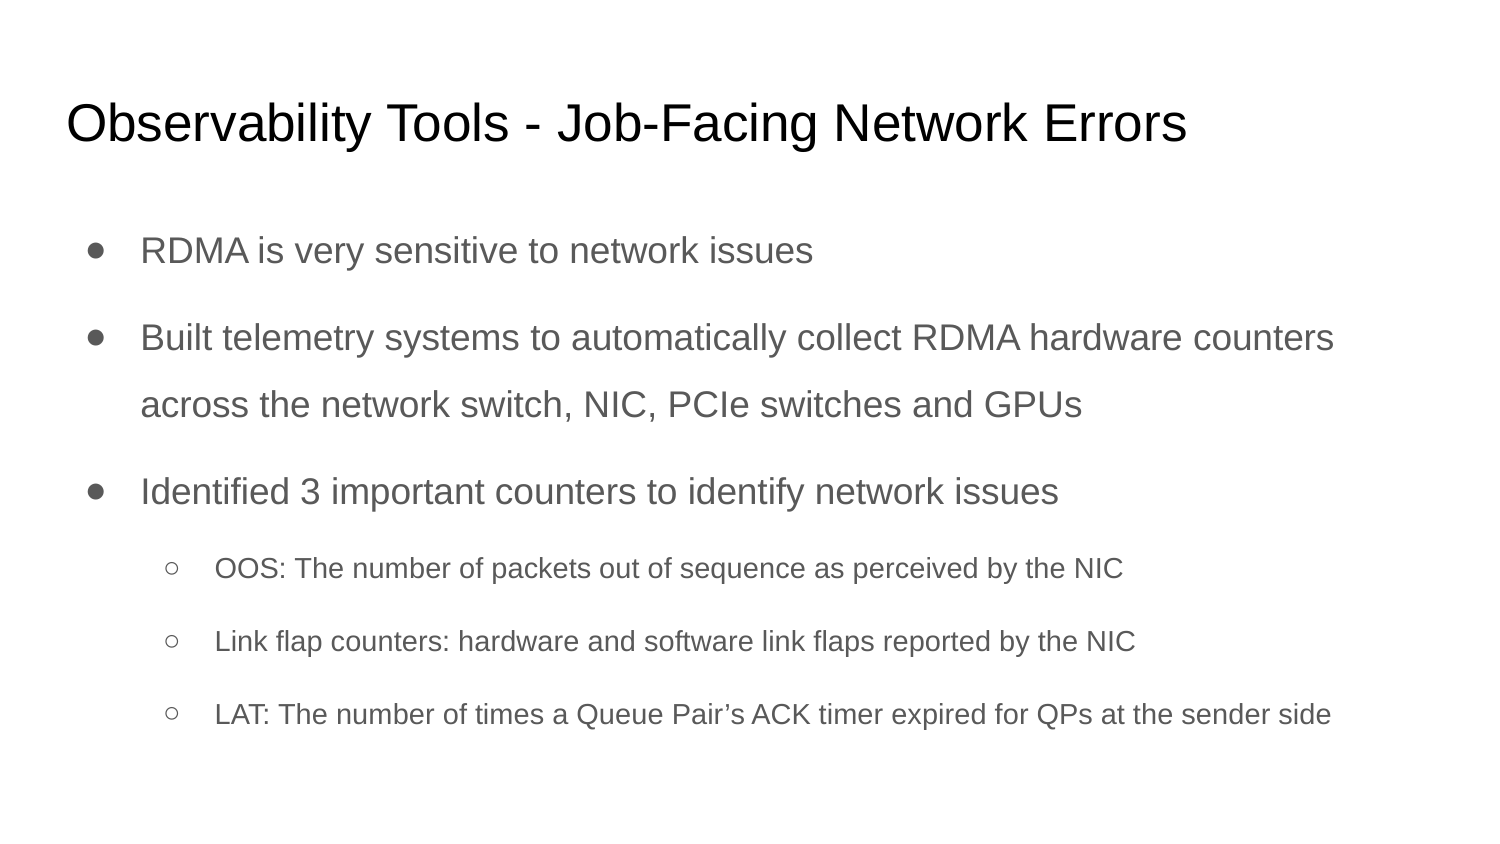

# Observability Tools - Job-Facing Network Errors
RDMA is very sensitive to network issues
Built telemetry systems to automatically collect RDMA hardware counters across the network switch, NIC, PCIe switches and GPUs
Identified 3 important counters to identify network issues
OOS: The number of packets out of sequence as perceived by the NIC
Link flap counters: hardware and software link flaps reported by the NIC
LAT: The number of times a Queue Pair’s ACK timer expired for QPs at the sender side